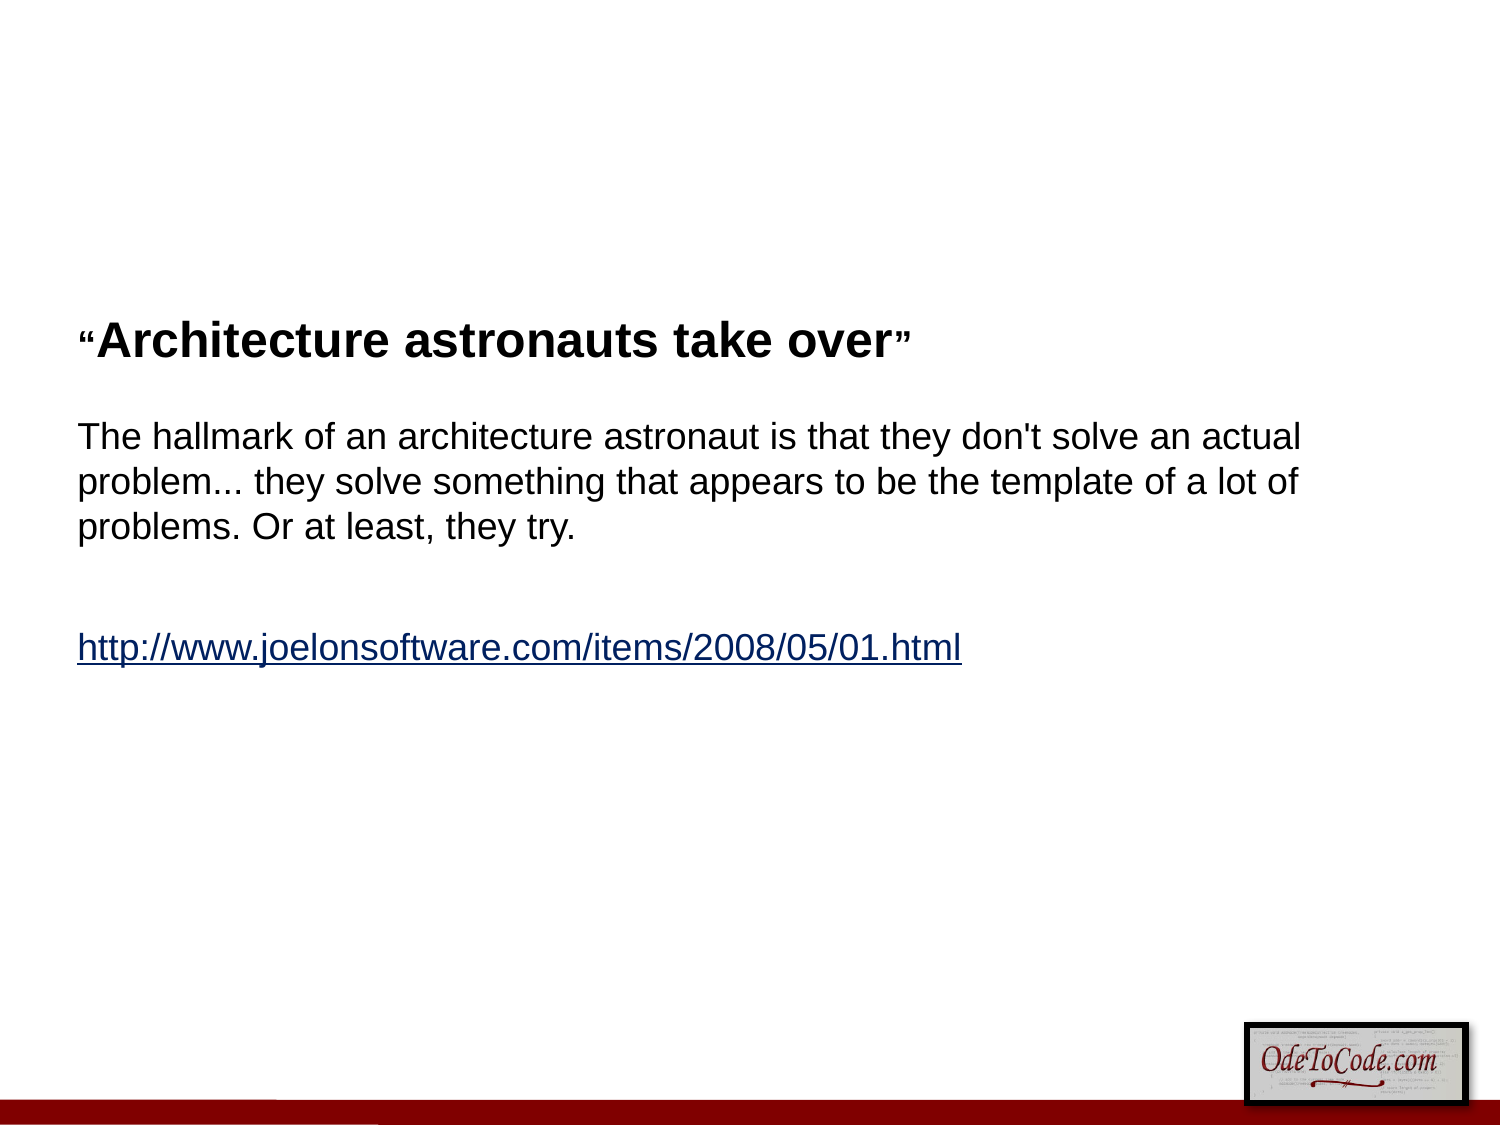

#
“Architecture astronauts take over”

The hallmark of an architecture astronaut is that they don't solve an actual problem... they solve something that appears to be the template of a lot of problems. Or at least, they try.
http://www.joelonsoftware.com/items/2008/05/01.html